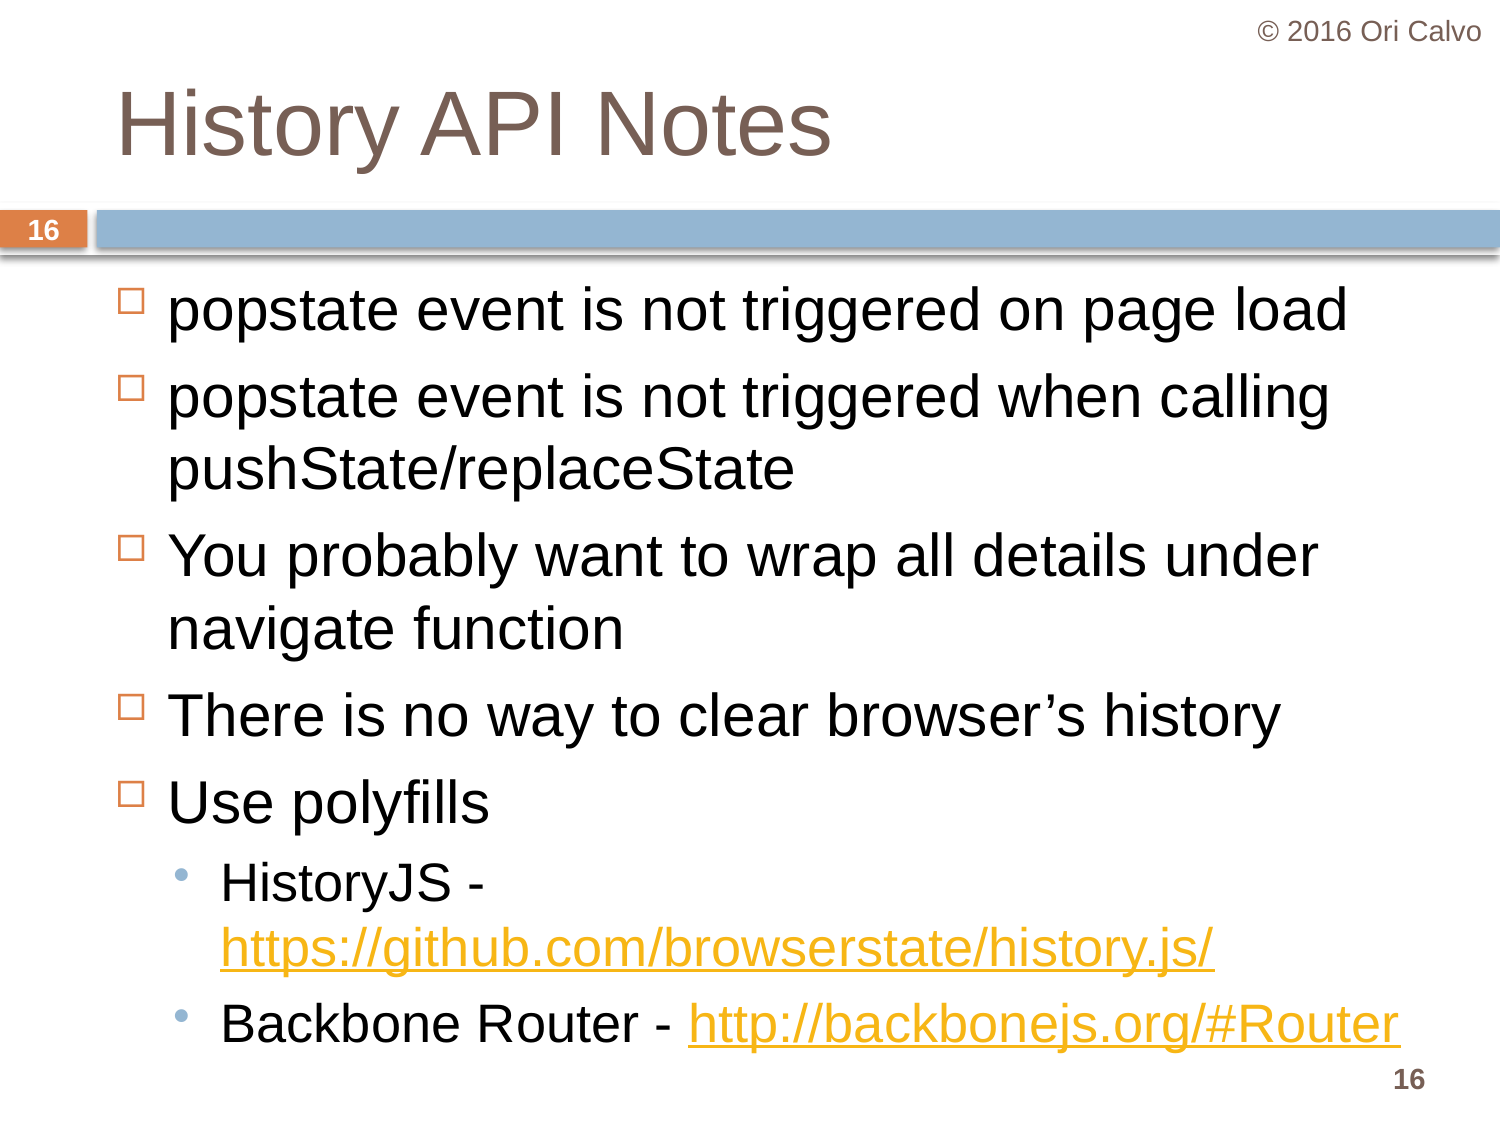

© 2016 Ori Calvo
# History API Notes
16
popstate event is not triggered on page load
popstate event is not triggered when calling pushState/replaceState
You probably want to wrap all details under navigate function
There is no way to clear browser’s history
Use polyfills
HistoryJS - https://github.com/browserstate/history.js/
Backbone Router - http://backbonejs.org/#Router